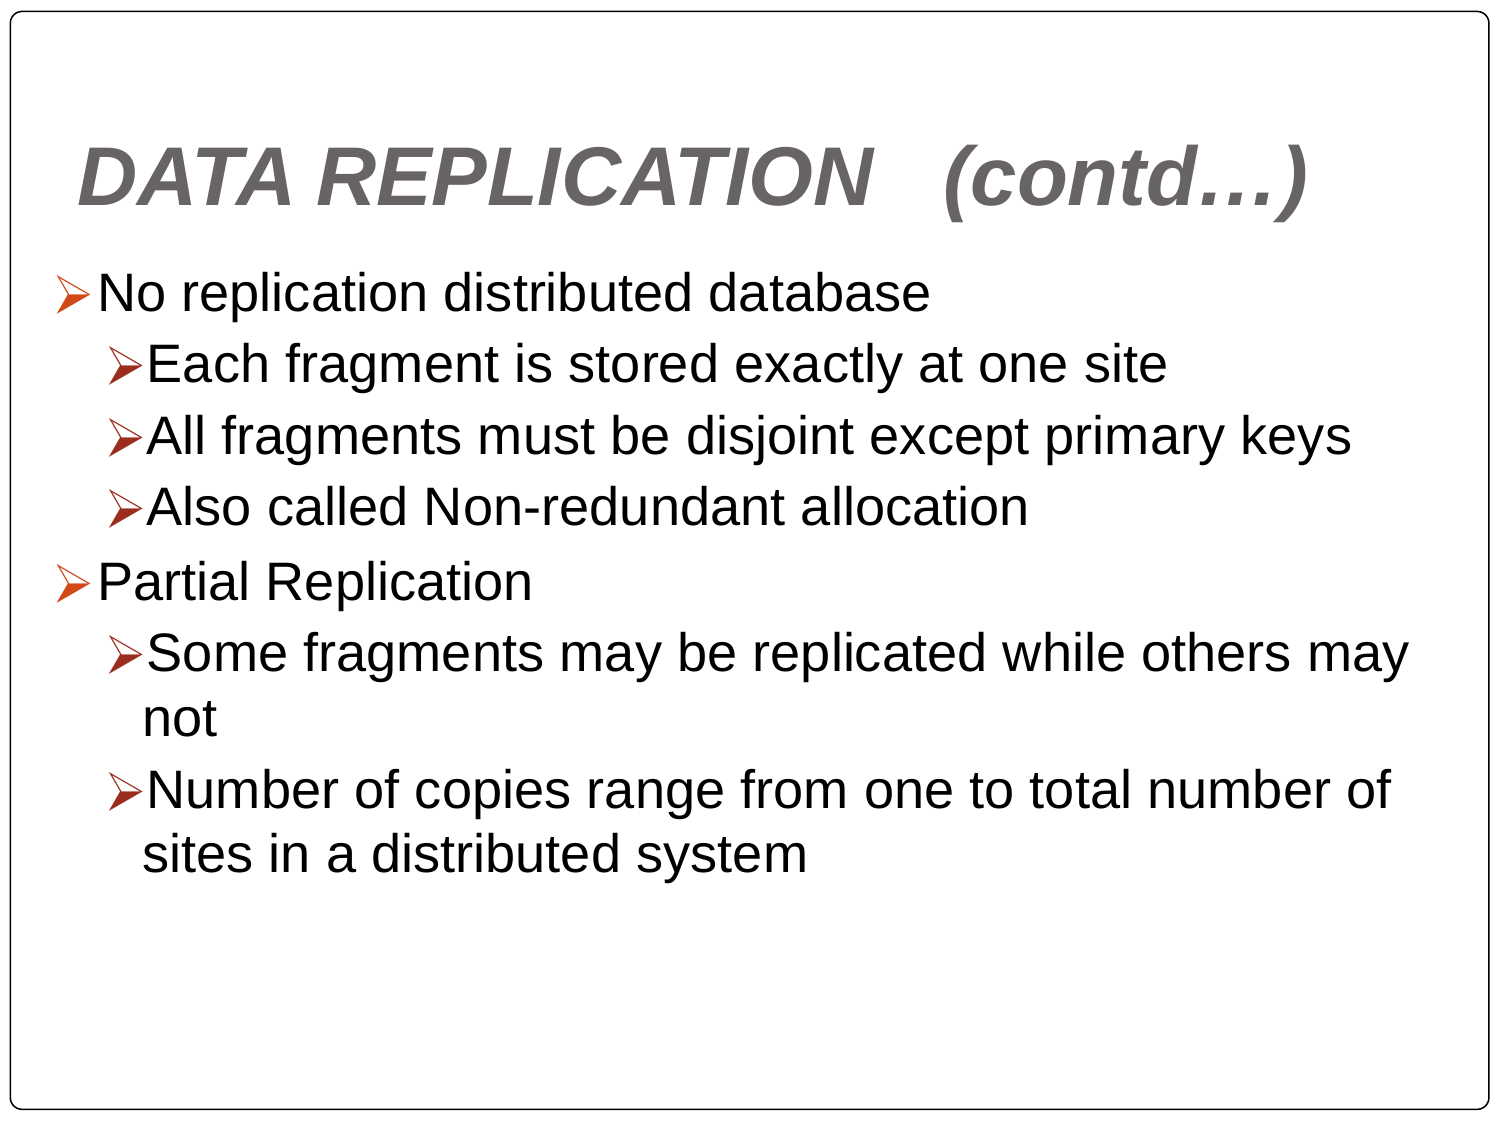

# DATA REPLICATION   (contd…)
No replication distributed database
Each fragment is stored exactly at one site
All fragments must be disjoint except primary keys
Also called Non-redundant allocation
Partial Replication
Some fragments may be replicated while others may not
Number of copies range from one to total number of sites in a distributed system